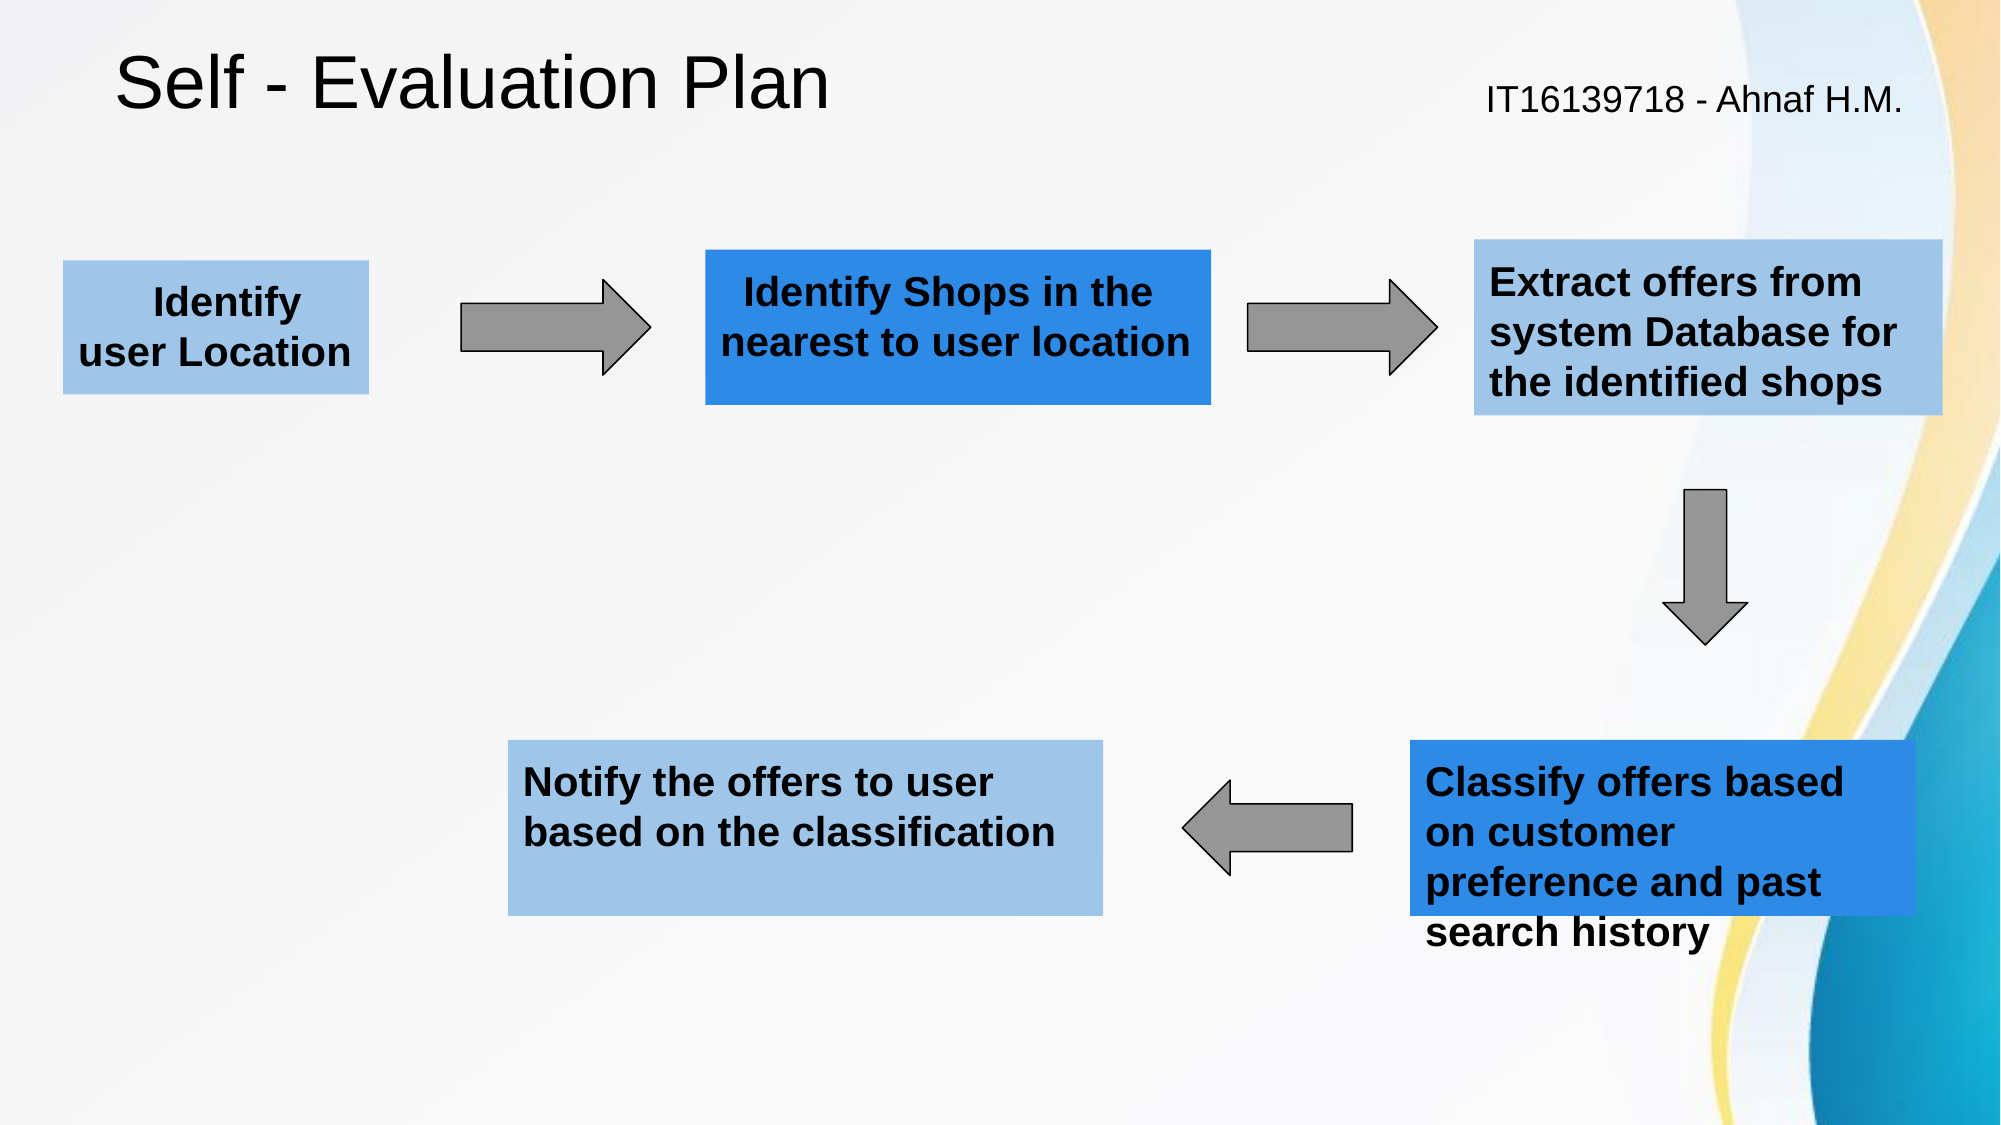

# Self - Evaluation Plan
IT16139718 - Ahnaf H.M.

Extract offers from system Database for the identified shops
  Identify Shops in the nearest to user location
Identify user Location

Notify the offers to user
based on the classification
Classify offers based on customer preference and past search history